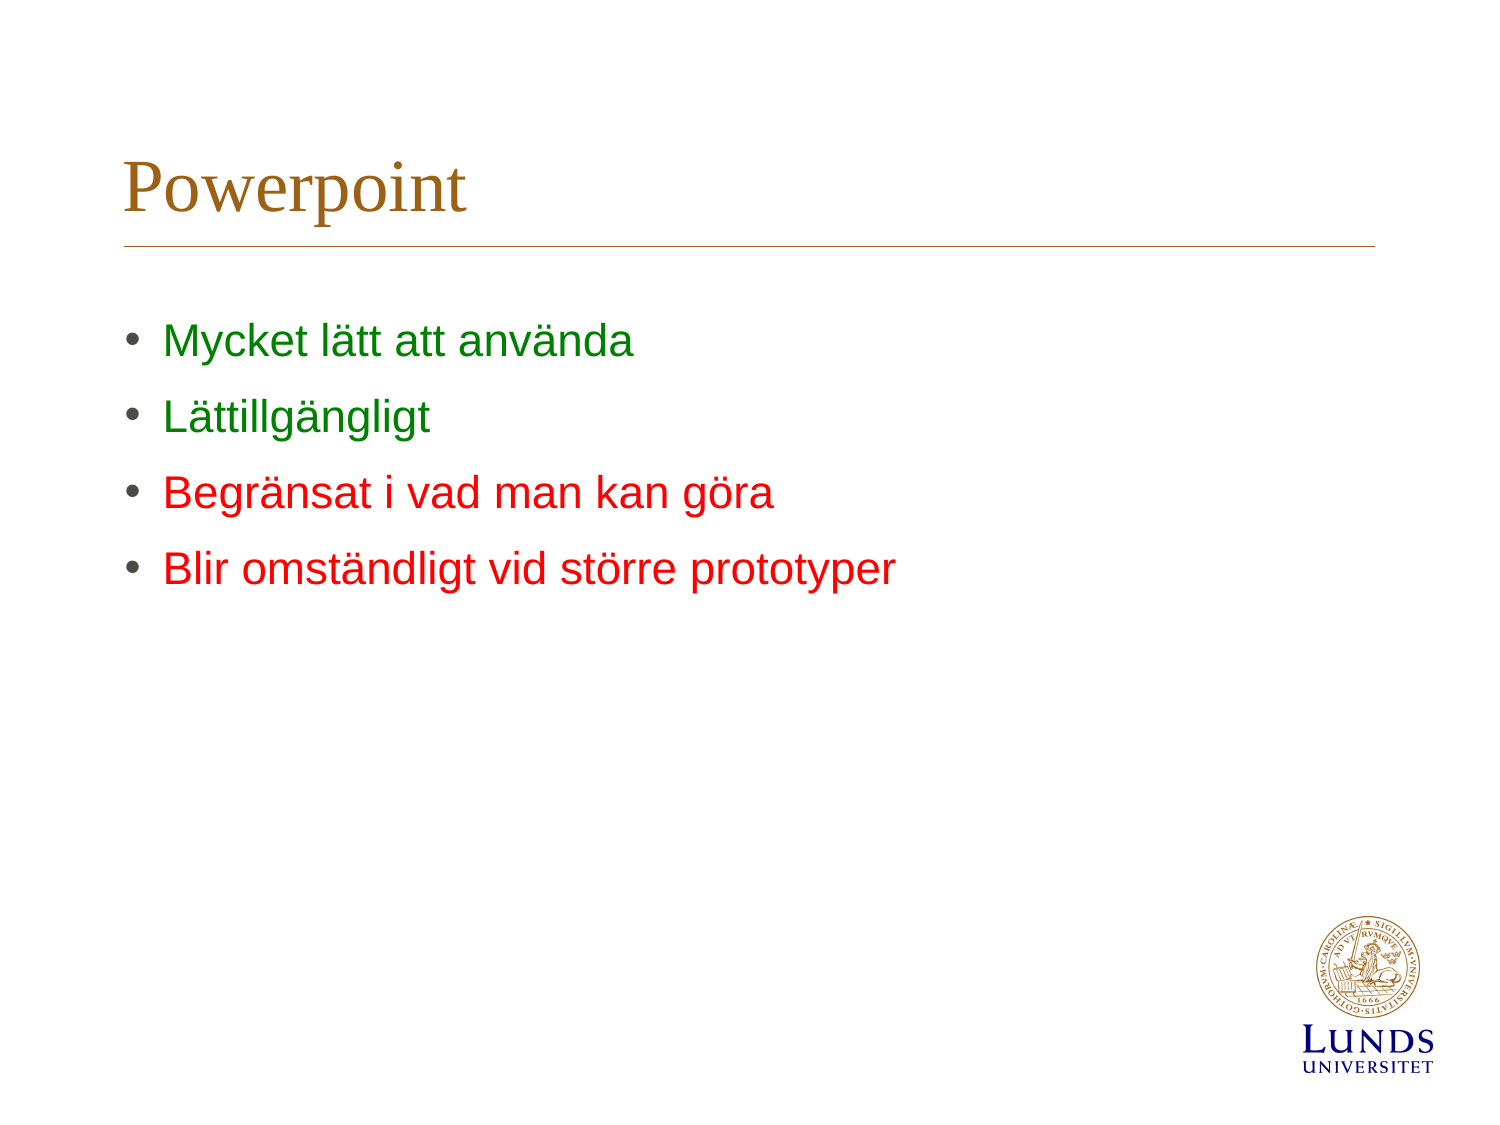

# Powerpoint
Mycket lätt att använda
Lättillgängligt
Begränsat i vad man kan göra
Blir omständligt vid större prototyper